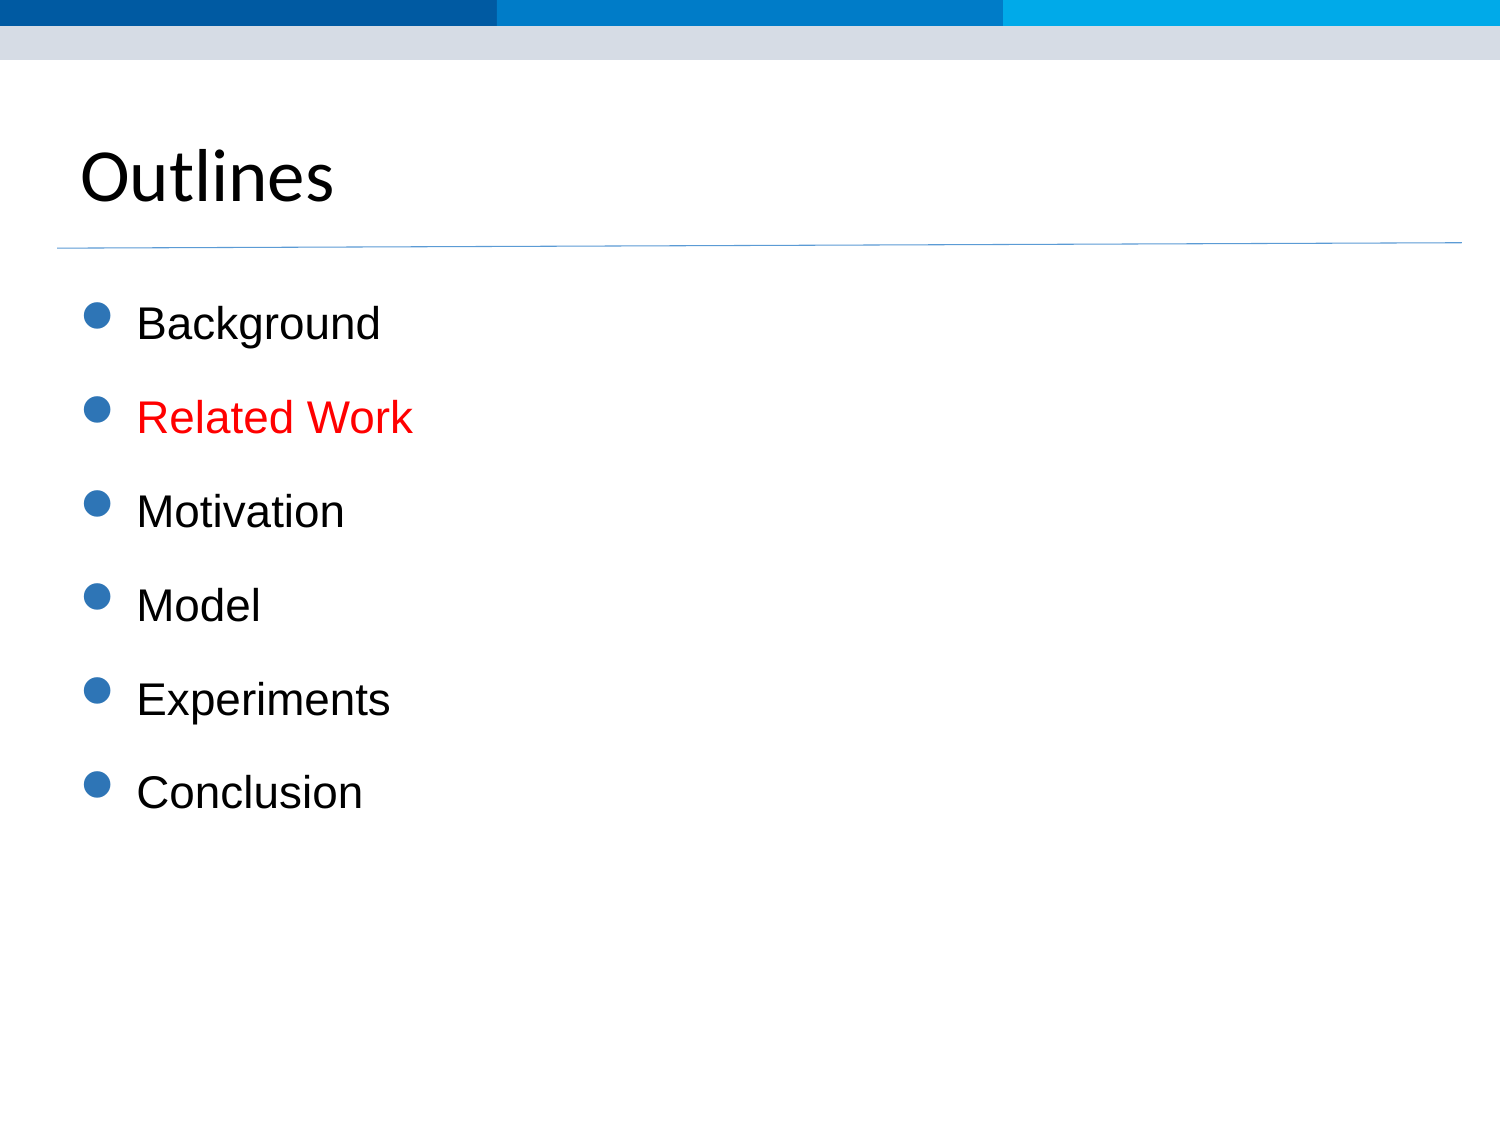

# Outlines
Background
Related Work
Motivation
Model
Experiments
Conclusion